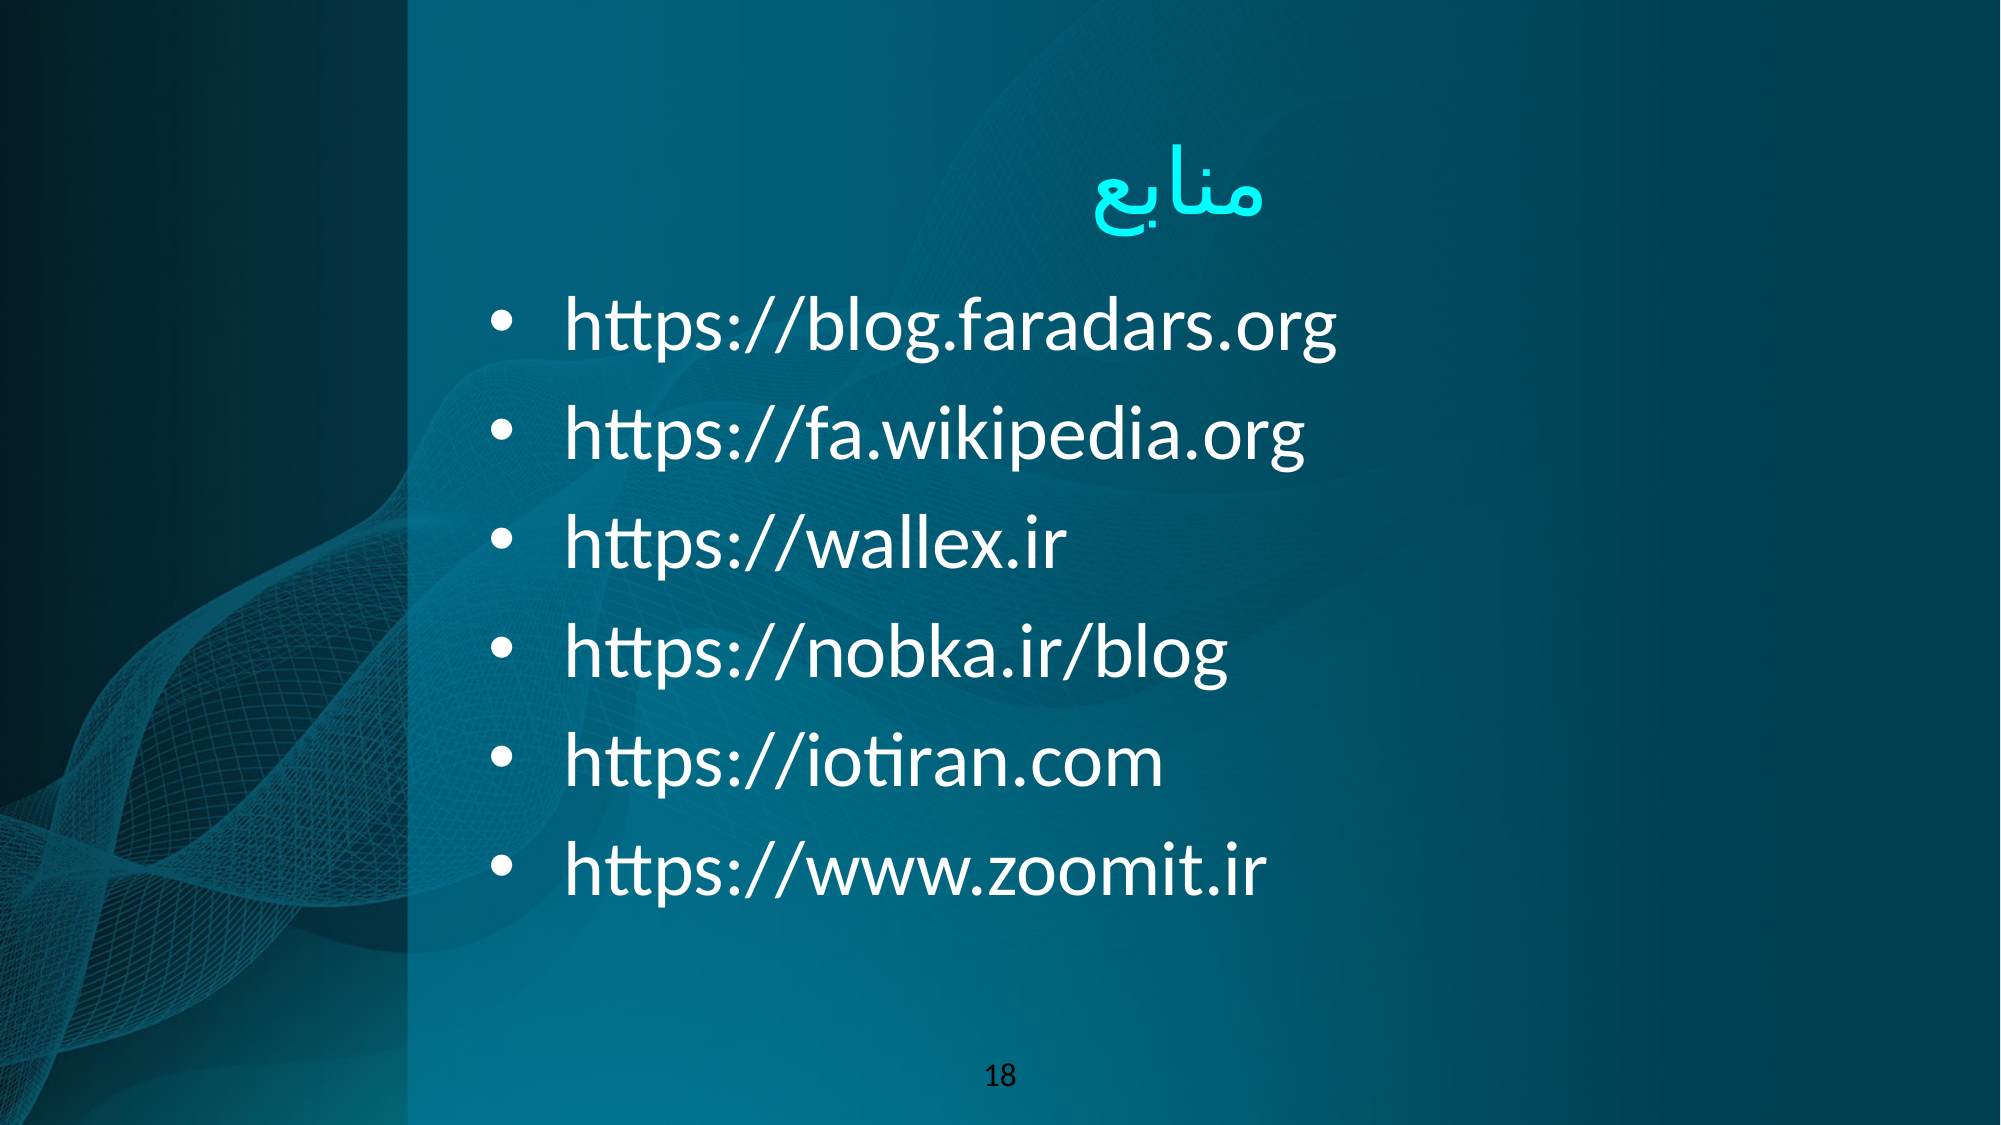

# منابع
https://blog.faradars.org
https://fa.wikipedia.org
https://wallex.ir
https://nobka.ir/blog
https://iotiran.com
https://www.zoomit.ir

18